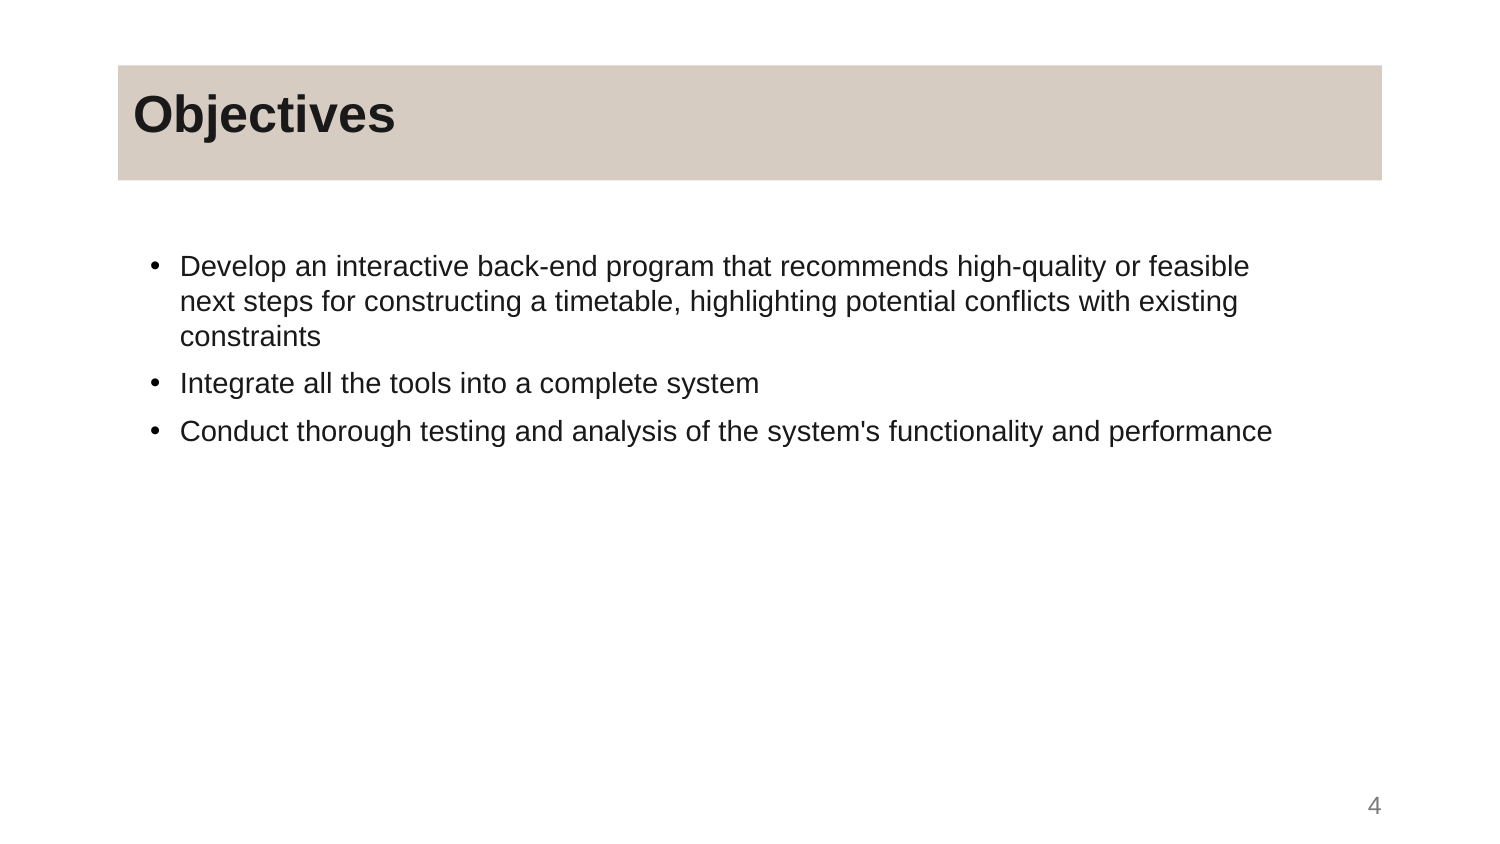

# Objectives
Develop an interactive back-end program that recommends high-quality or feasible next steps for constructing a timetable, highlighting potential conflicts with existing constraints
Integrate all the tools into a complete system
Conduct thorough testing and analysis of the system's functionality and performance
4